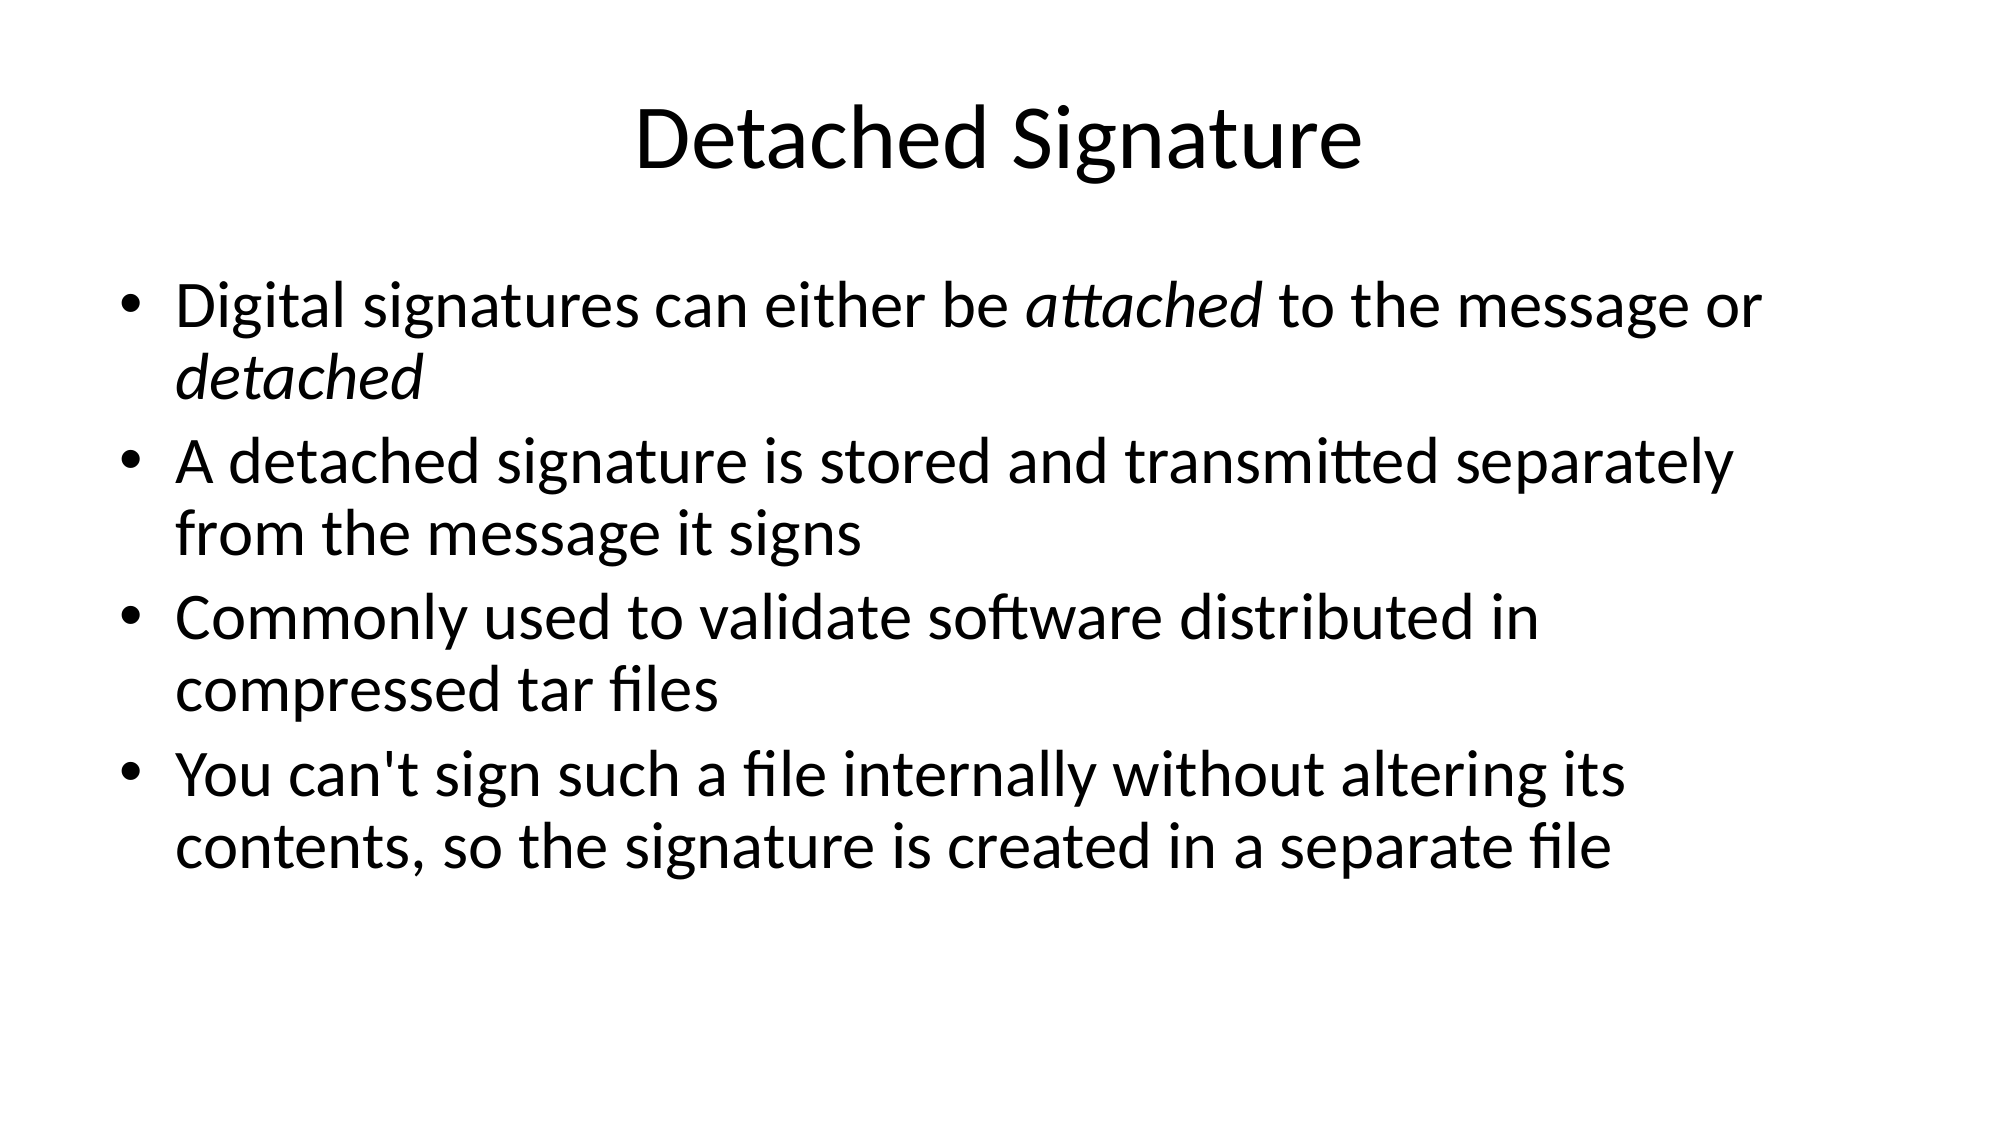

# Detached Signature
Digital signatures can either be attached to the message or detached
A detached signature is stored and transmitted separately from the message it signs
Commonly used to validate software distributed in compressed tar files
You can't sign such a file internally without altering its contents, so the signature is created in a separate file